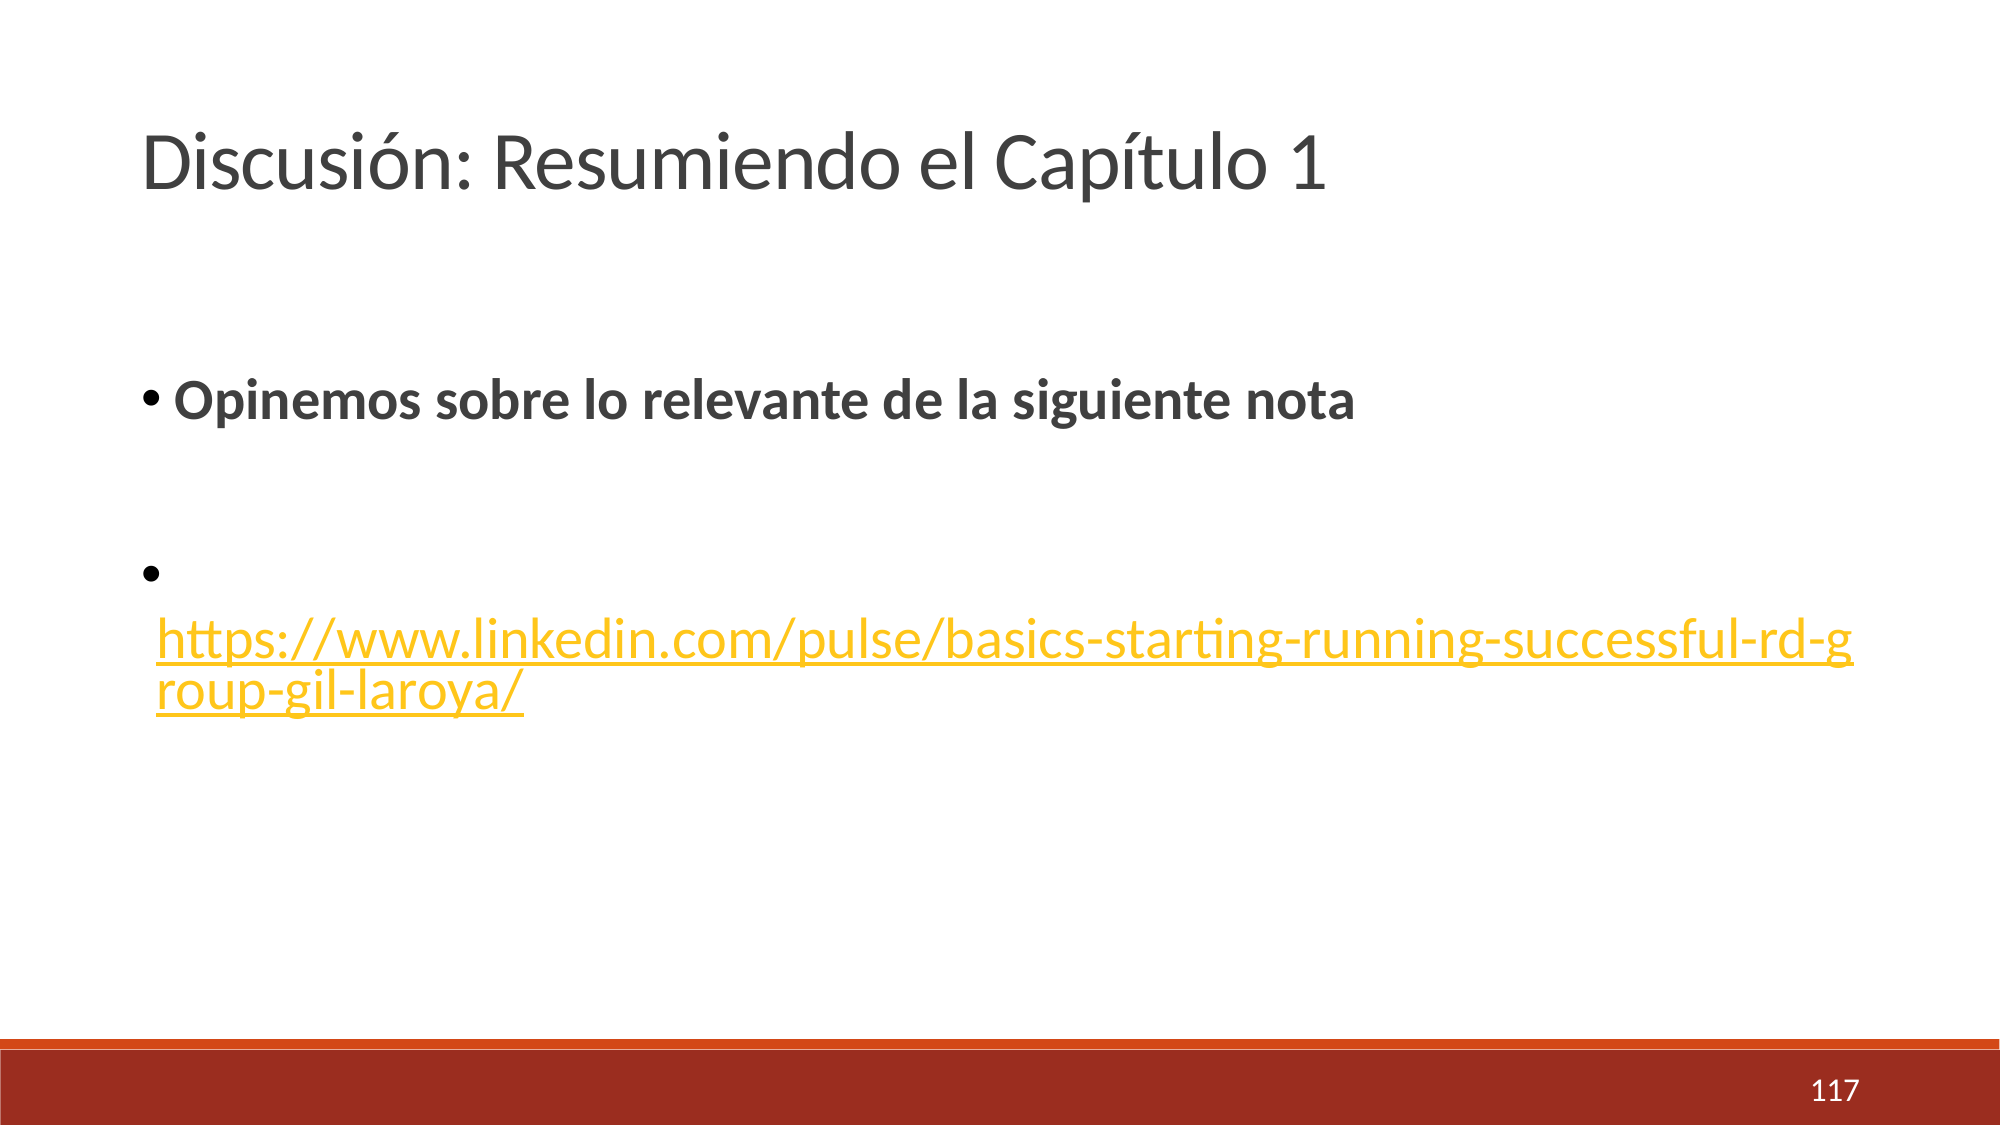

Discusión: Resumiendo el Capítulo 1
 Opinemos sobre lo relevante de la siguiente nota

 https://www.linkedin.com/pulse/basics-starting-running-successful-rd-group-gil-laroya/
117